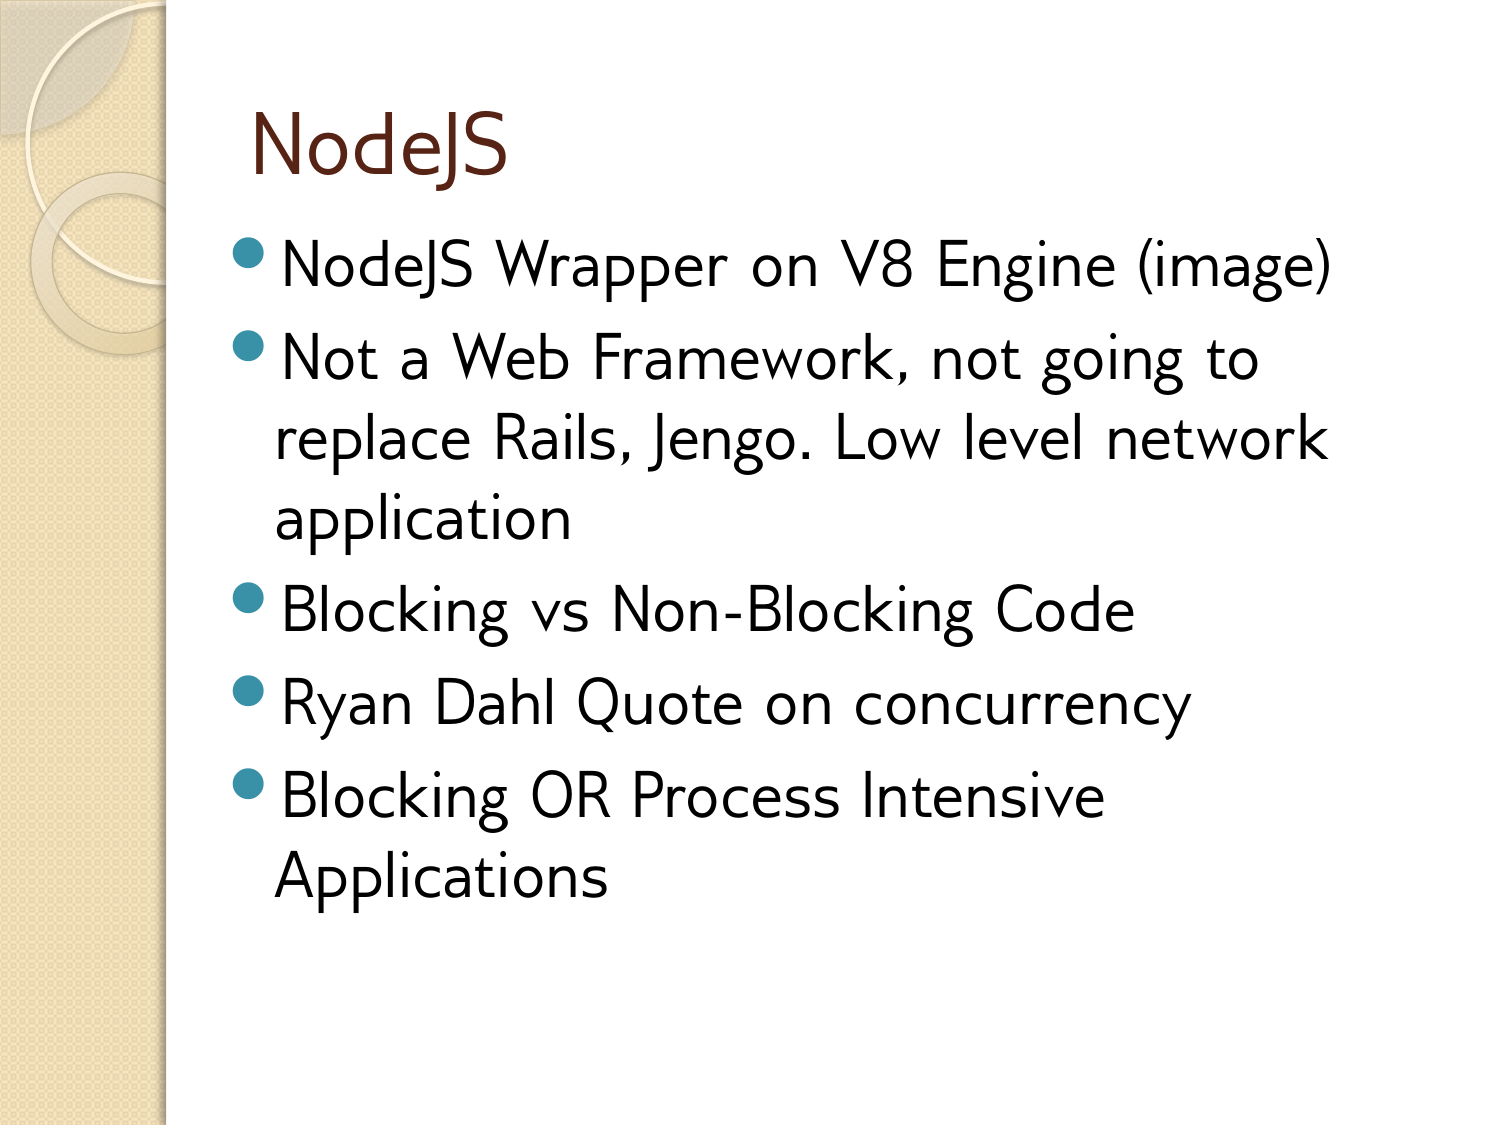

# NodeJS
NodeJS Wrapper on V8 Engine (image)
Not a Web Framework, not going to replace Rails, Jengo. Low level network application
Blocking vs Non-Blocking Code
Ryan Dahl Quote on concurrency
Blocking OR Process Intensive Applications